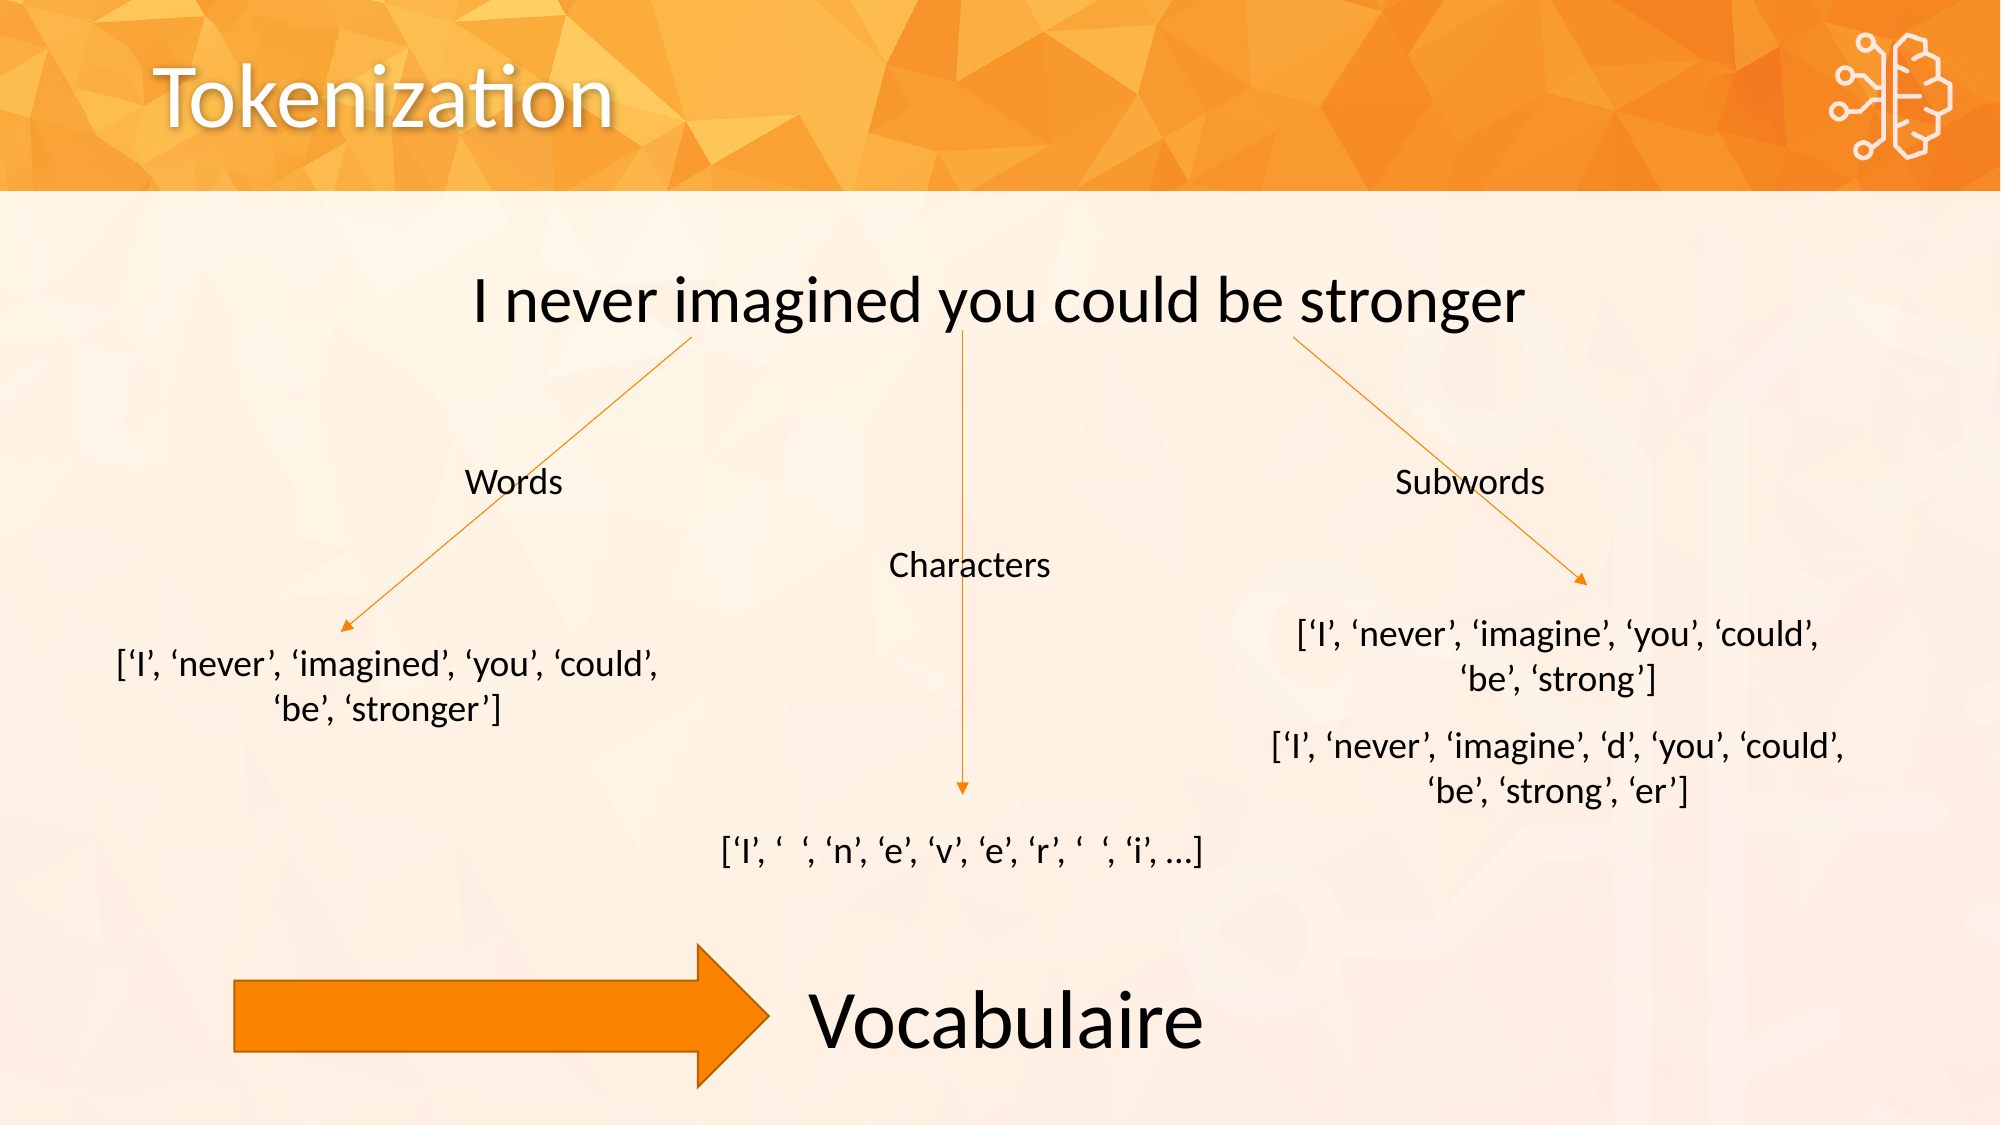

# Tokenization
I never imagined you could be stronger
Words
Subwords
Characters
[‘I’, ‘never’, ‘imagine’, ‘you’, ‘could’, ‘be’, ‘strong’]
[‘I’, ‘never’, ‘imagined’, ‘you’, ‘could’, ‘be’, ‘stronger’]
[‘I’, ‘never’, ‘imagine’, ‘d’, ‘you’, ‘could’, ‘be’, ‘strong’, ‘er’]
[‘I’, ‘  ‘, ‘n’, ‘e’, ‘v’, ‘e’, ‘r’, ‘  ‘, ‘i’, …]

Vocabulaire